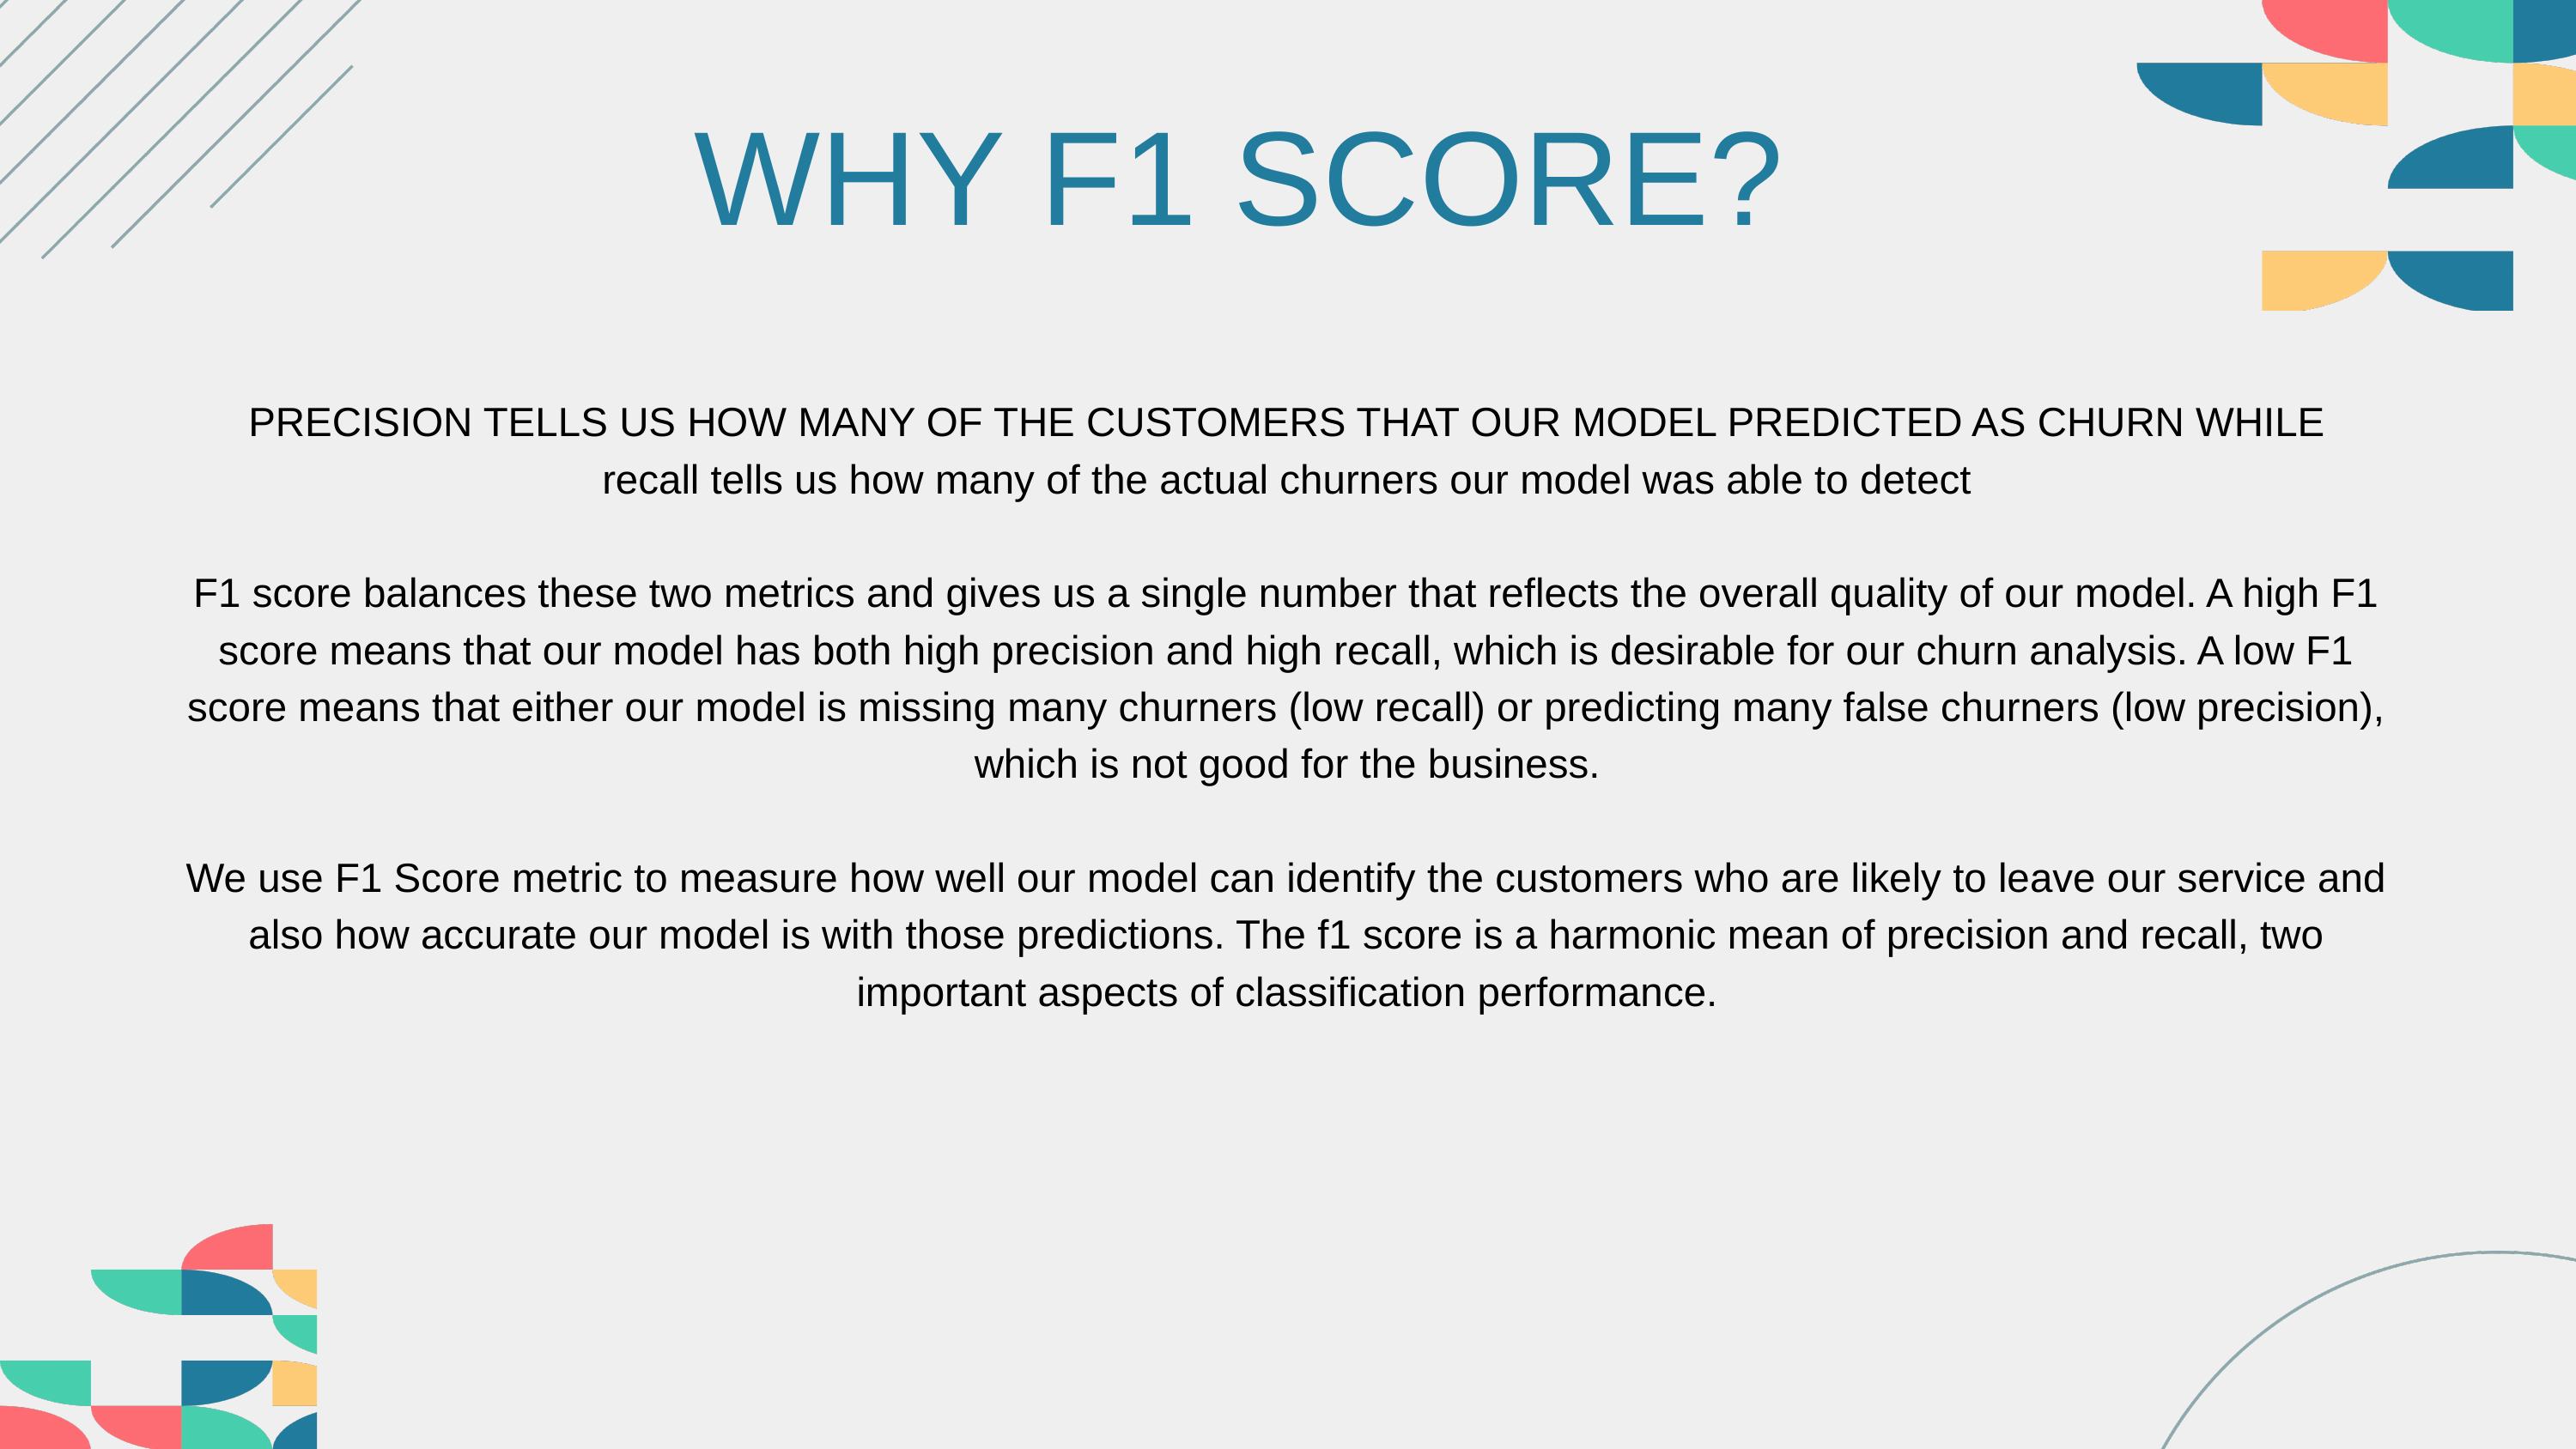

WHY F1 SCORE?
PRECISION TELLS US HOW MANY OF THE CUSTOMERS THAT OUR MODEL PREDICTED AS CHURN WHILE
recall tells us how many of the actual churners our model was able to detect

F1 score balances these two metrics and gives us a single number that reflects the overall quality of our model. A high F1 score means that our model has both high precision and high recall, which is desirable for our churn analysis. A low F1 score means that either our model is missing many churners (low recall) or predicting many false churners (low precision), which is not good for the business.

We use F1 Score metric to measure how well our model can identify the customers who are likely to leave our service and also how accurate our model is with those predictions. The f1 score is a harmonic mean of precision and recall, two important aspects of classification performance.